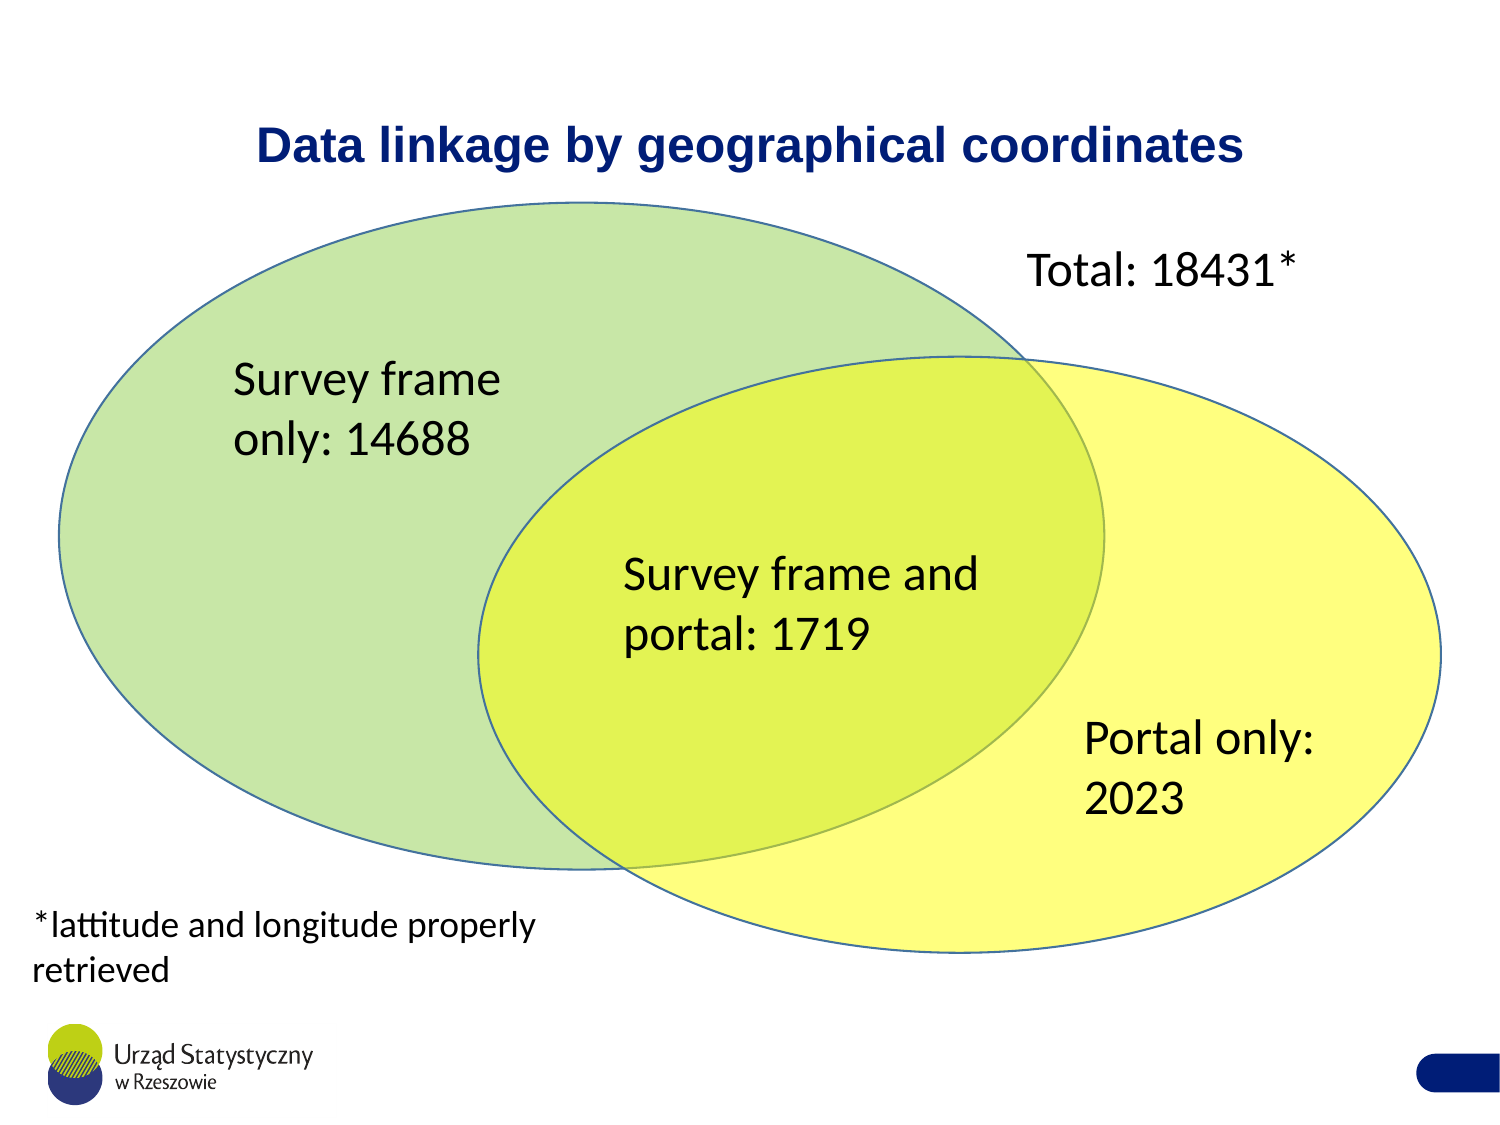

# Data linkage by geographical coordinates

Total: 18431*
Survey frame only: 14688

Survey frame and portal: 1719
Portal only: 2023
*lattitude and longitude properly retrieved